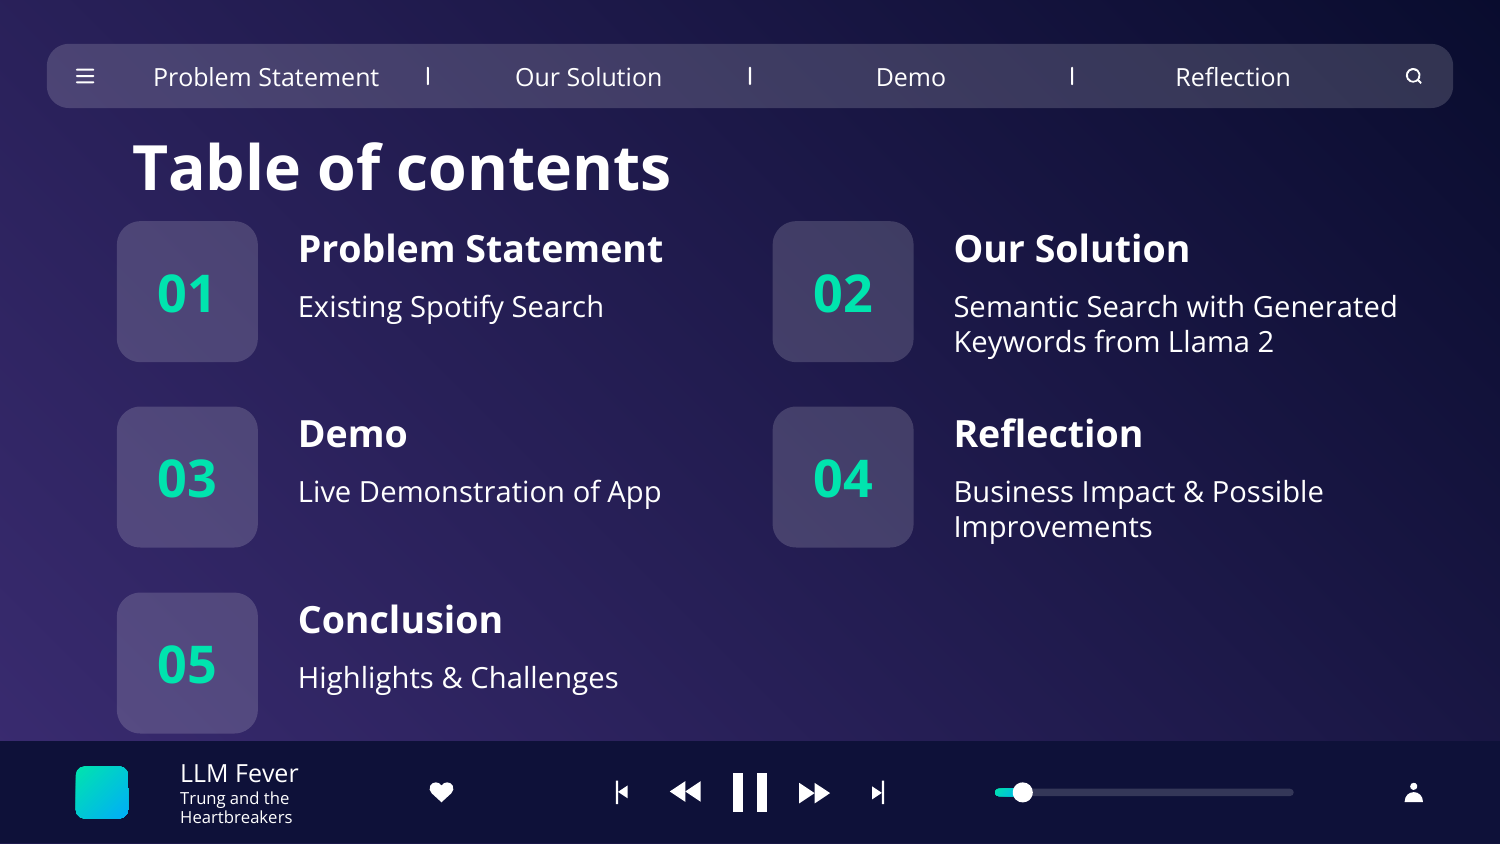

Problem Statement
Our Solution
Demo
Reflection
Table of contents

01
# Problem Statement

02
Our Solution
Existing Spotify Search
Semantic Search with Generated Keywords from Llama 2

03
Demo

04
Reflection
Live Demonstration of App
Business Impact & Possible Improvements

05
Conclusion
Highlights & Challenges
LLM Fever
Trung and the Heartbreakers